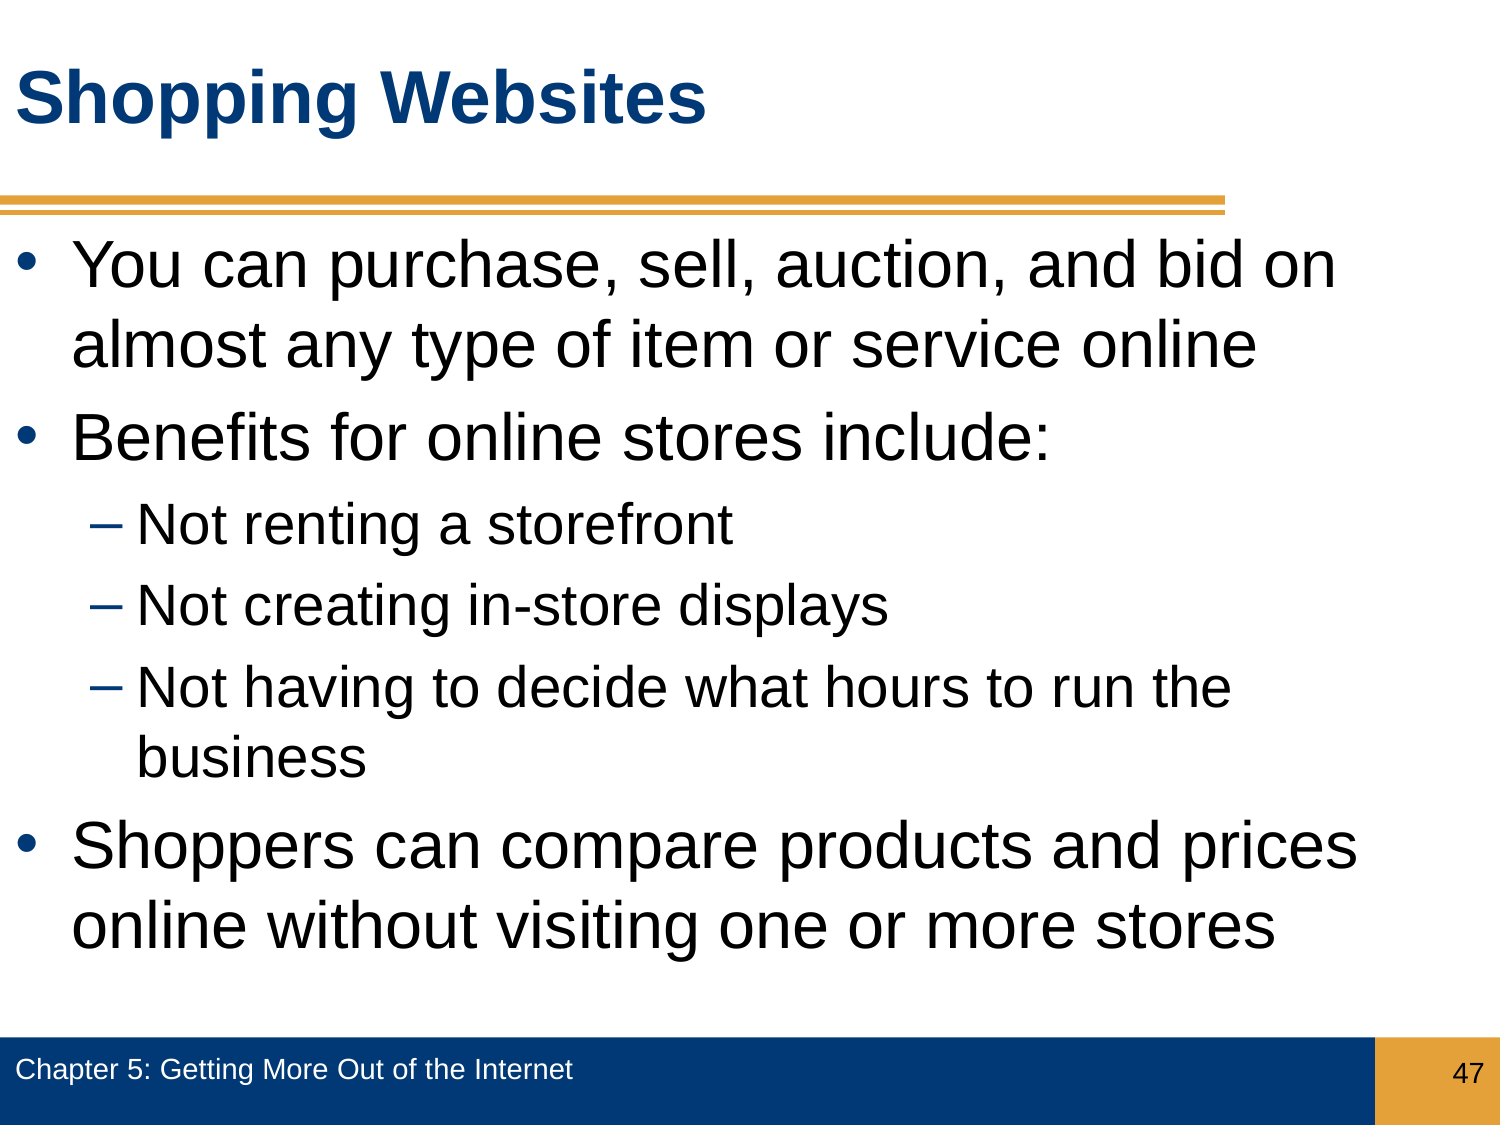

# Shopping Websites
You can purchase, sell, auction, and bid on almost any type of item or service online
Benefits for online stores include:
Not renting a storefront
Not creating in-store displays
Not having to decide what hours to run the business
Shoppers can compare products and prices online without visiting one or more stores
Chapter 5: Getting More Out of the Internet
47